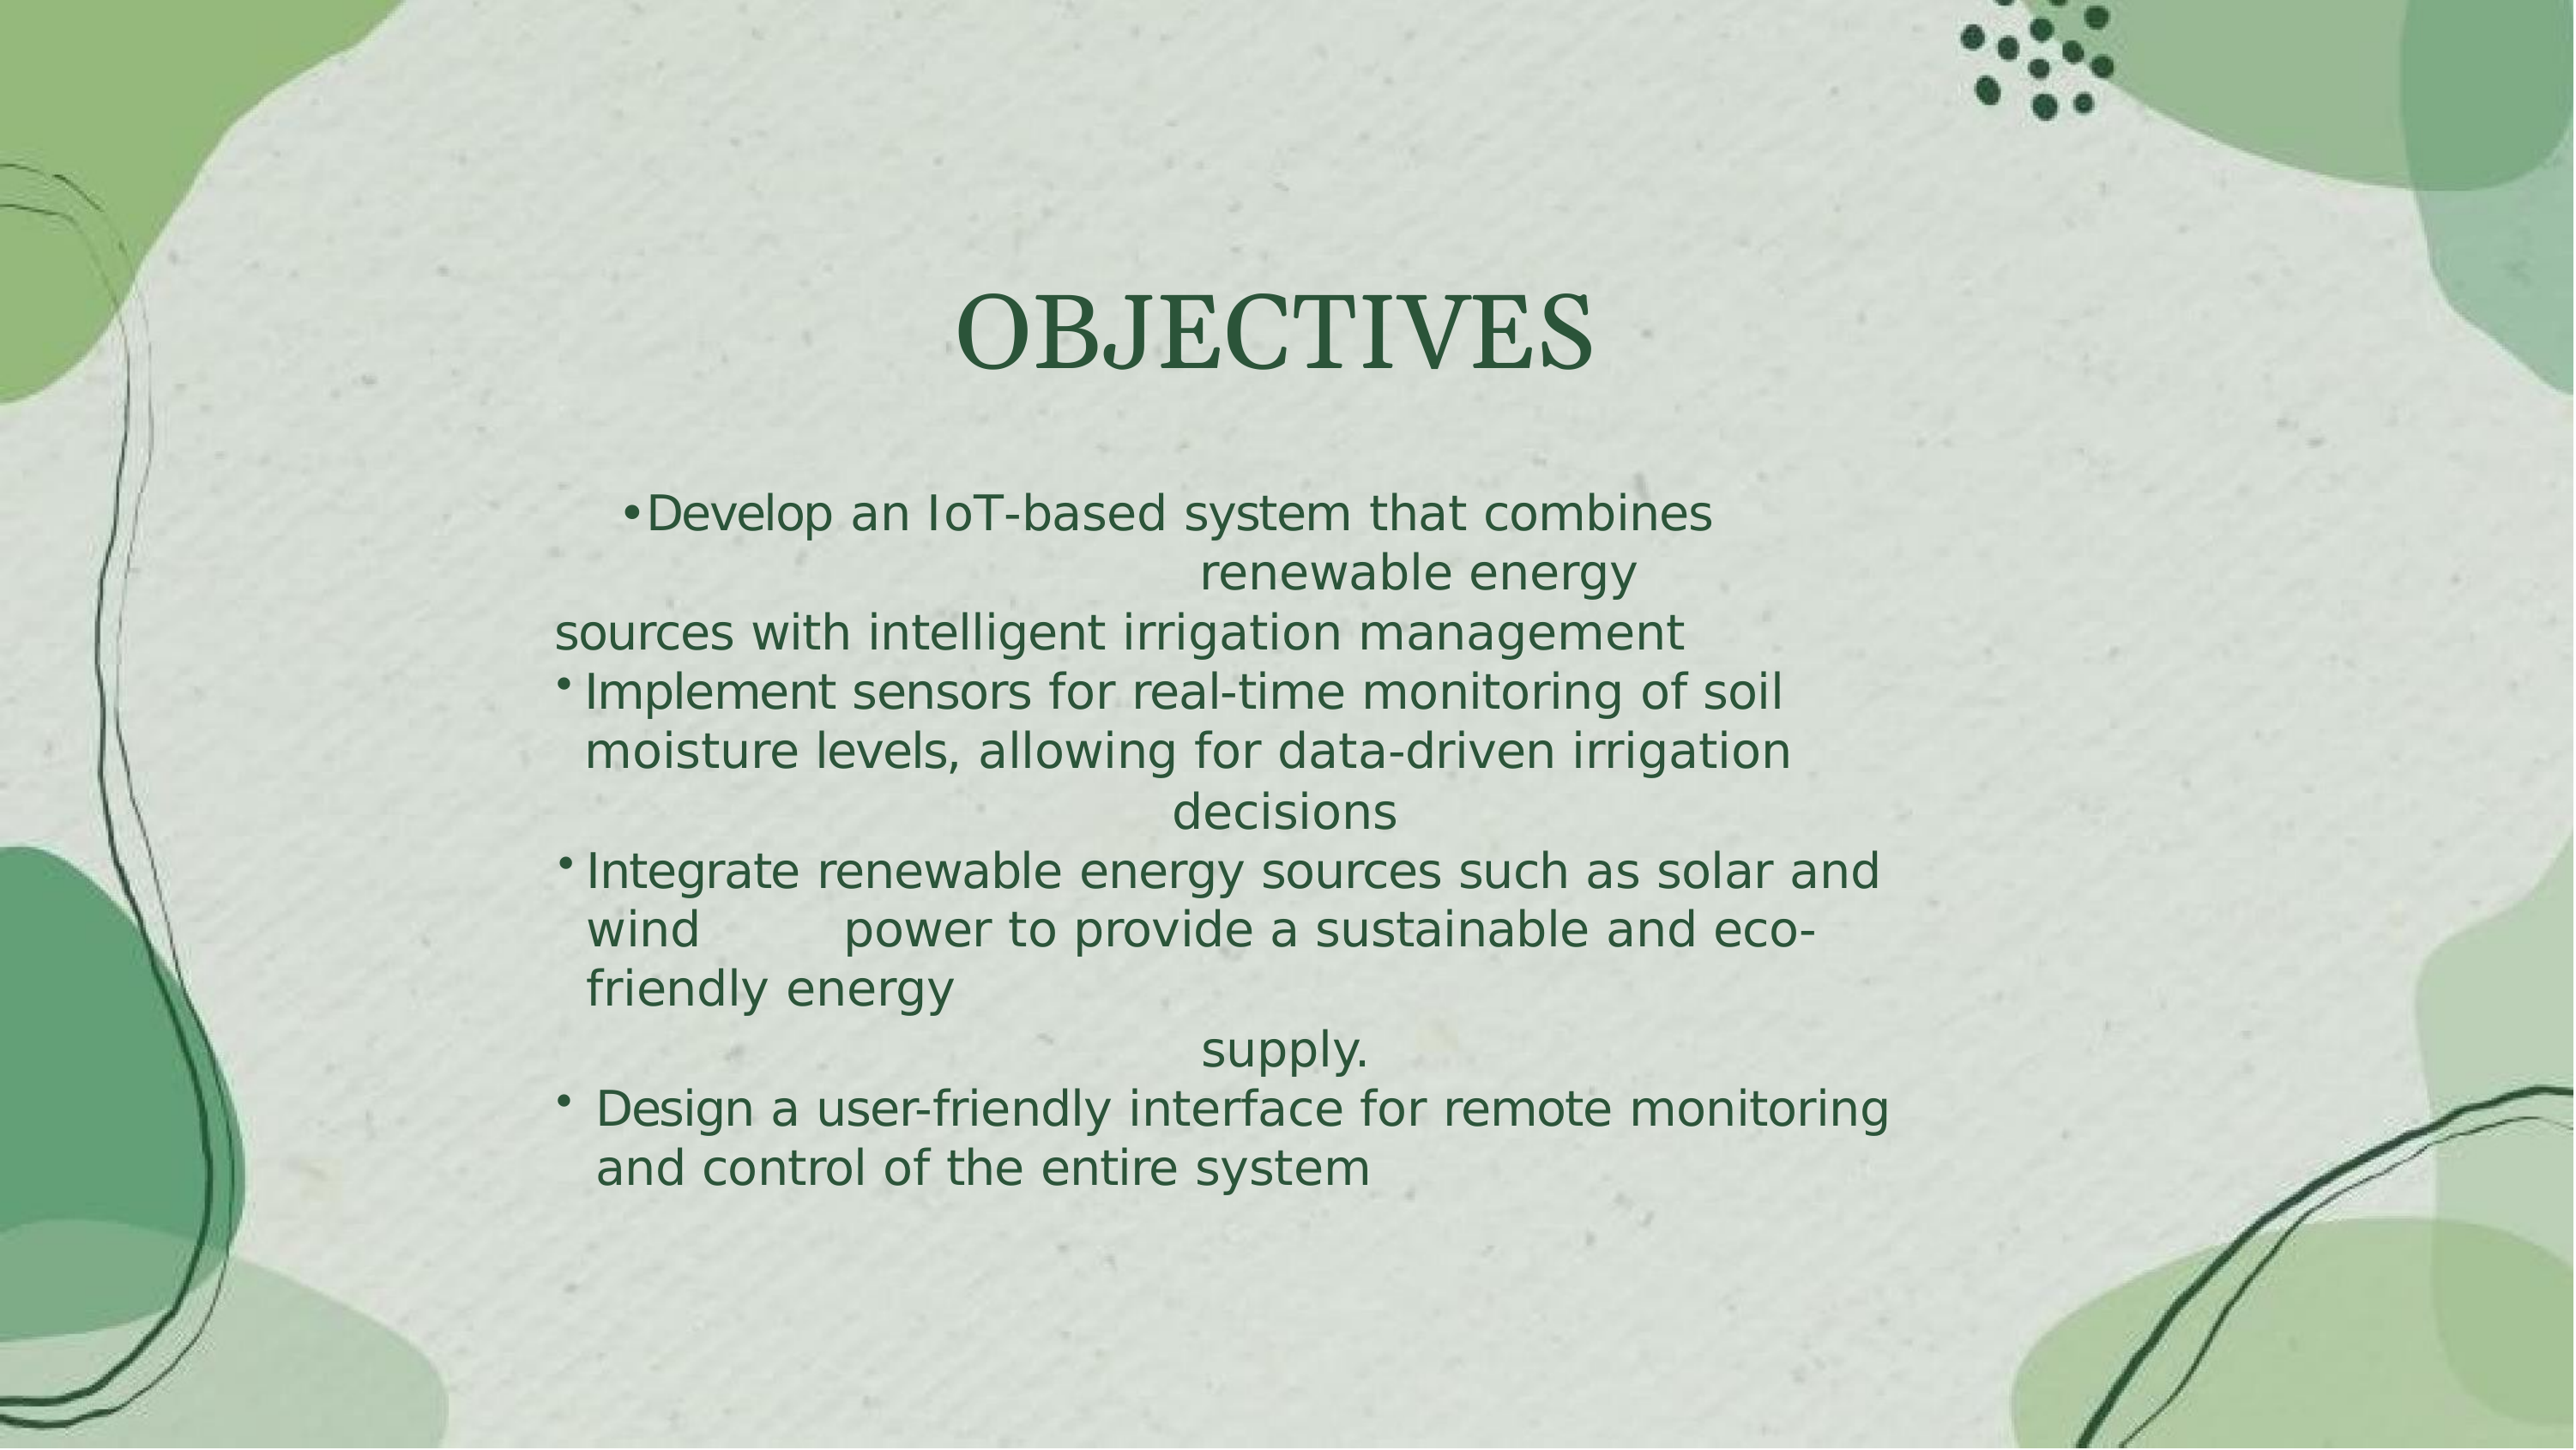

# OBJECTIVES
•Develop an IoT-based system that combines renewable energy
sources with intelligent irrigation management
Implement sensors for real-time monitoring of soil moisture levels, allowing for data-driven irrigation
decisions
Integrate renewable energy sources such as solar and wind 	power to provide a sustainable and eco-friendly energy
supply.
Design a user-friendly interface for remote monitoring and control of the entire system